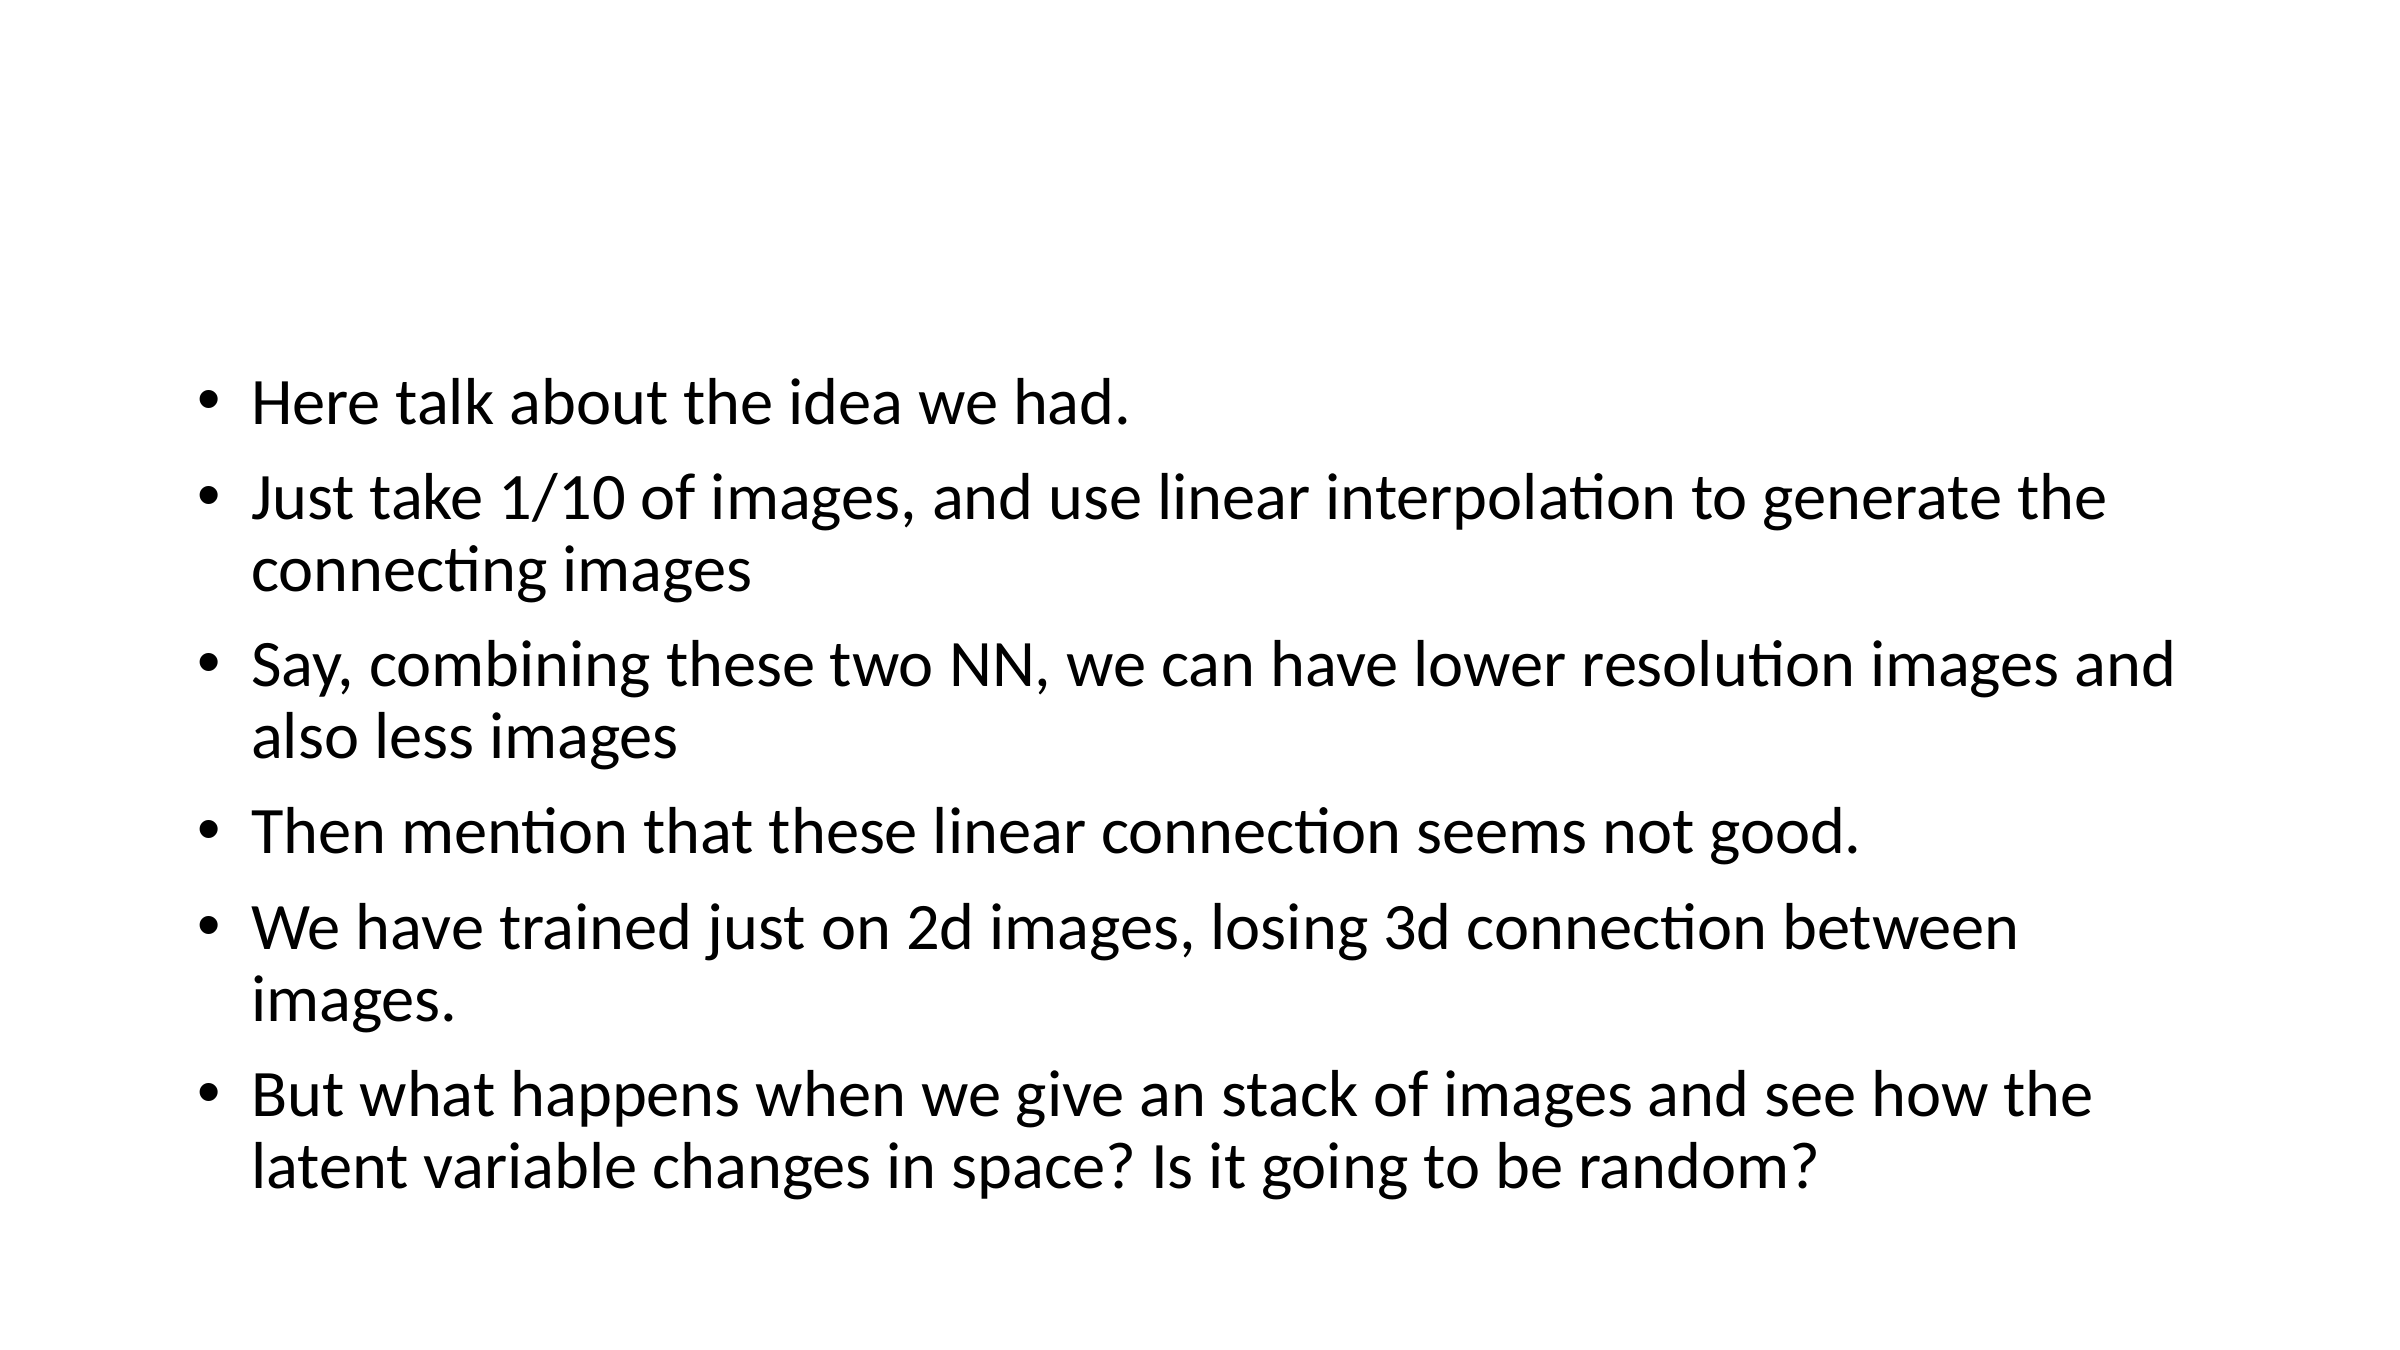

#
Here talk about the idea we had.
Just take 1/10 of images, and use linear interpolation to generate the connecting images
Say, combining these two NN, we can have lower resolution images and also less images
Then mention that these linear connection seems not good.
We have trained just on 2d images, losing 3d connection between images.
But what happens when we give an stack of images and see how the latent variable changes in space? Is it going to be random?